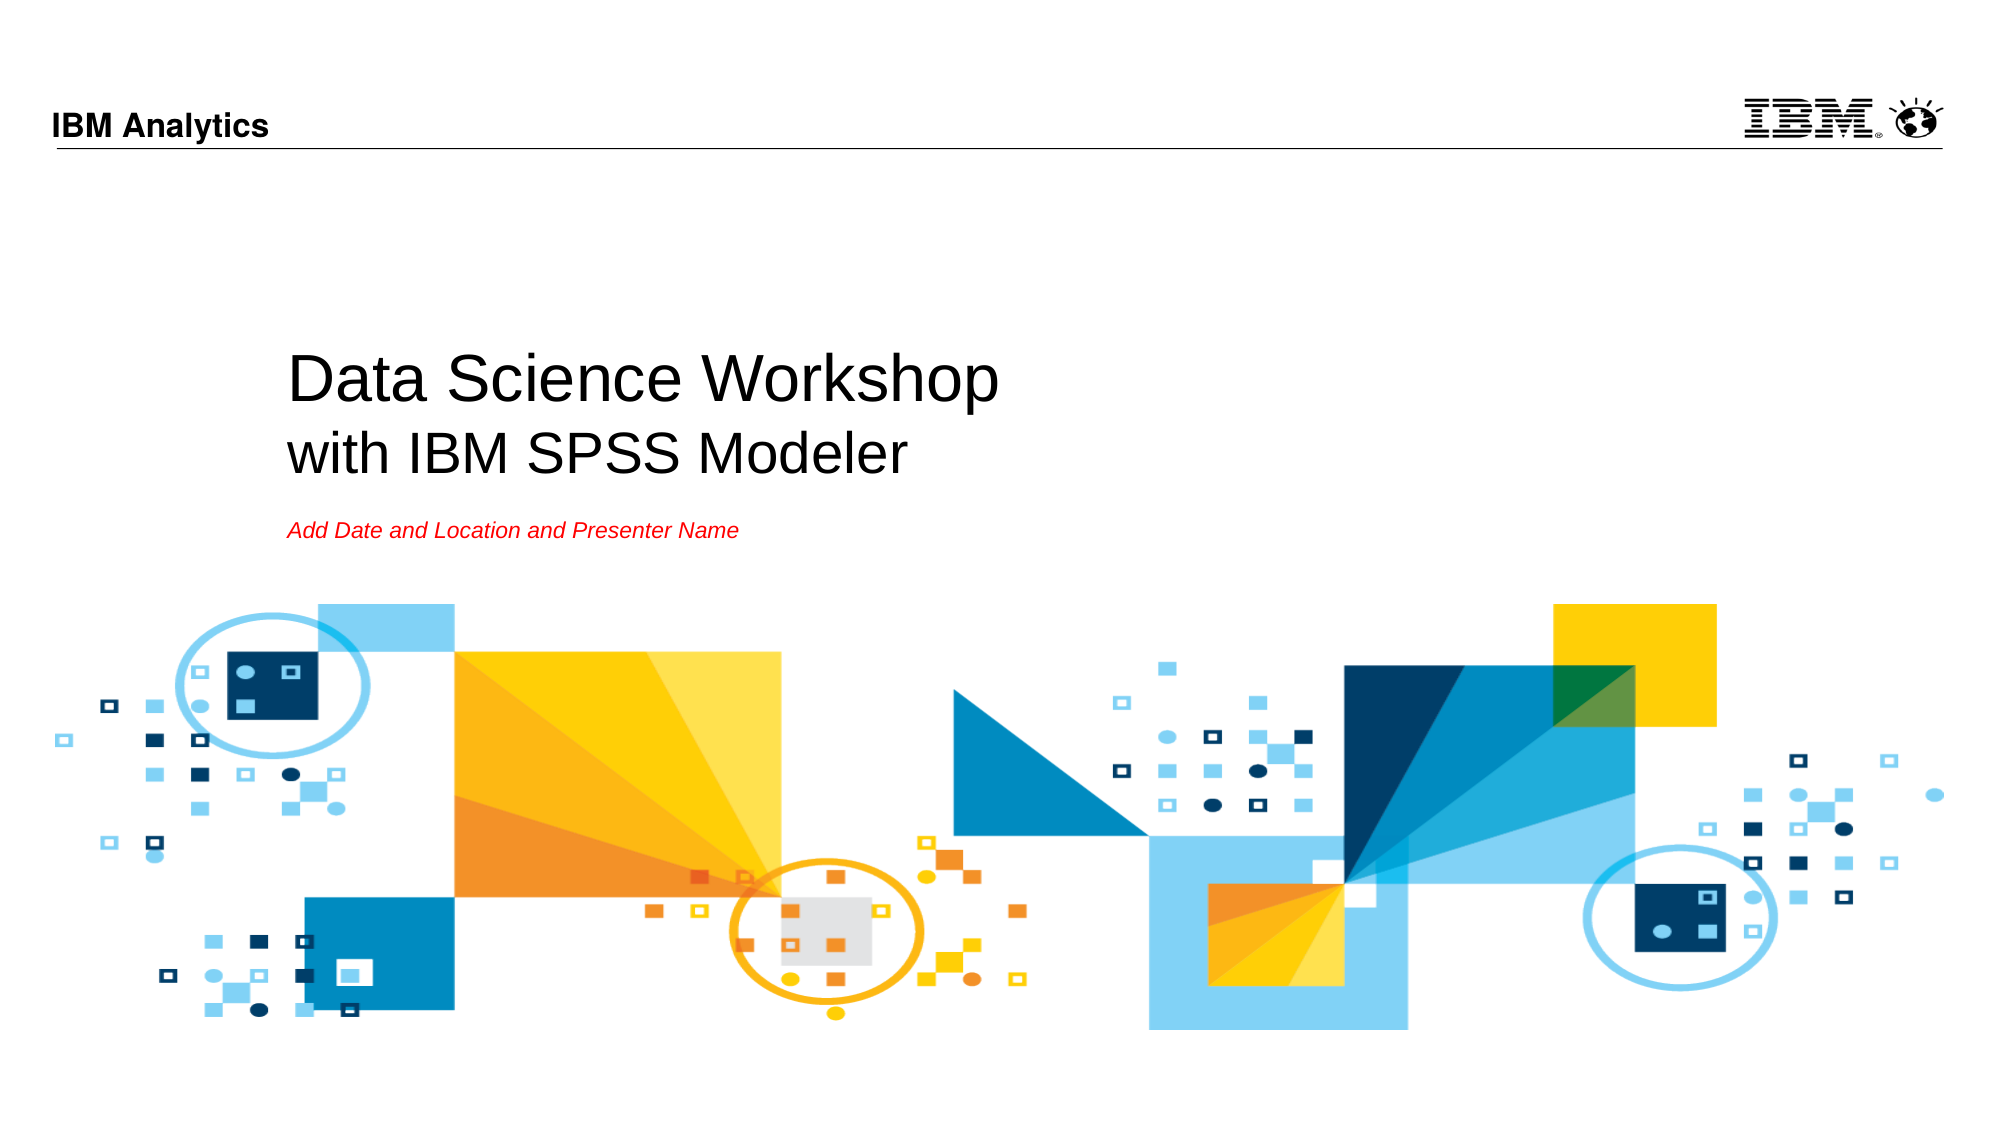

# Data Science Workshop with IBM SPSS Modeler
Add Date and Location and Presenter Name